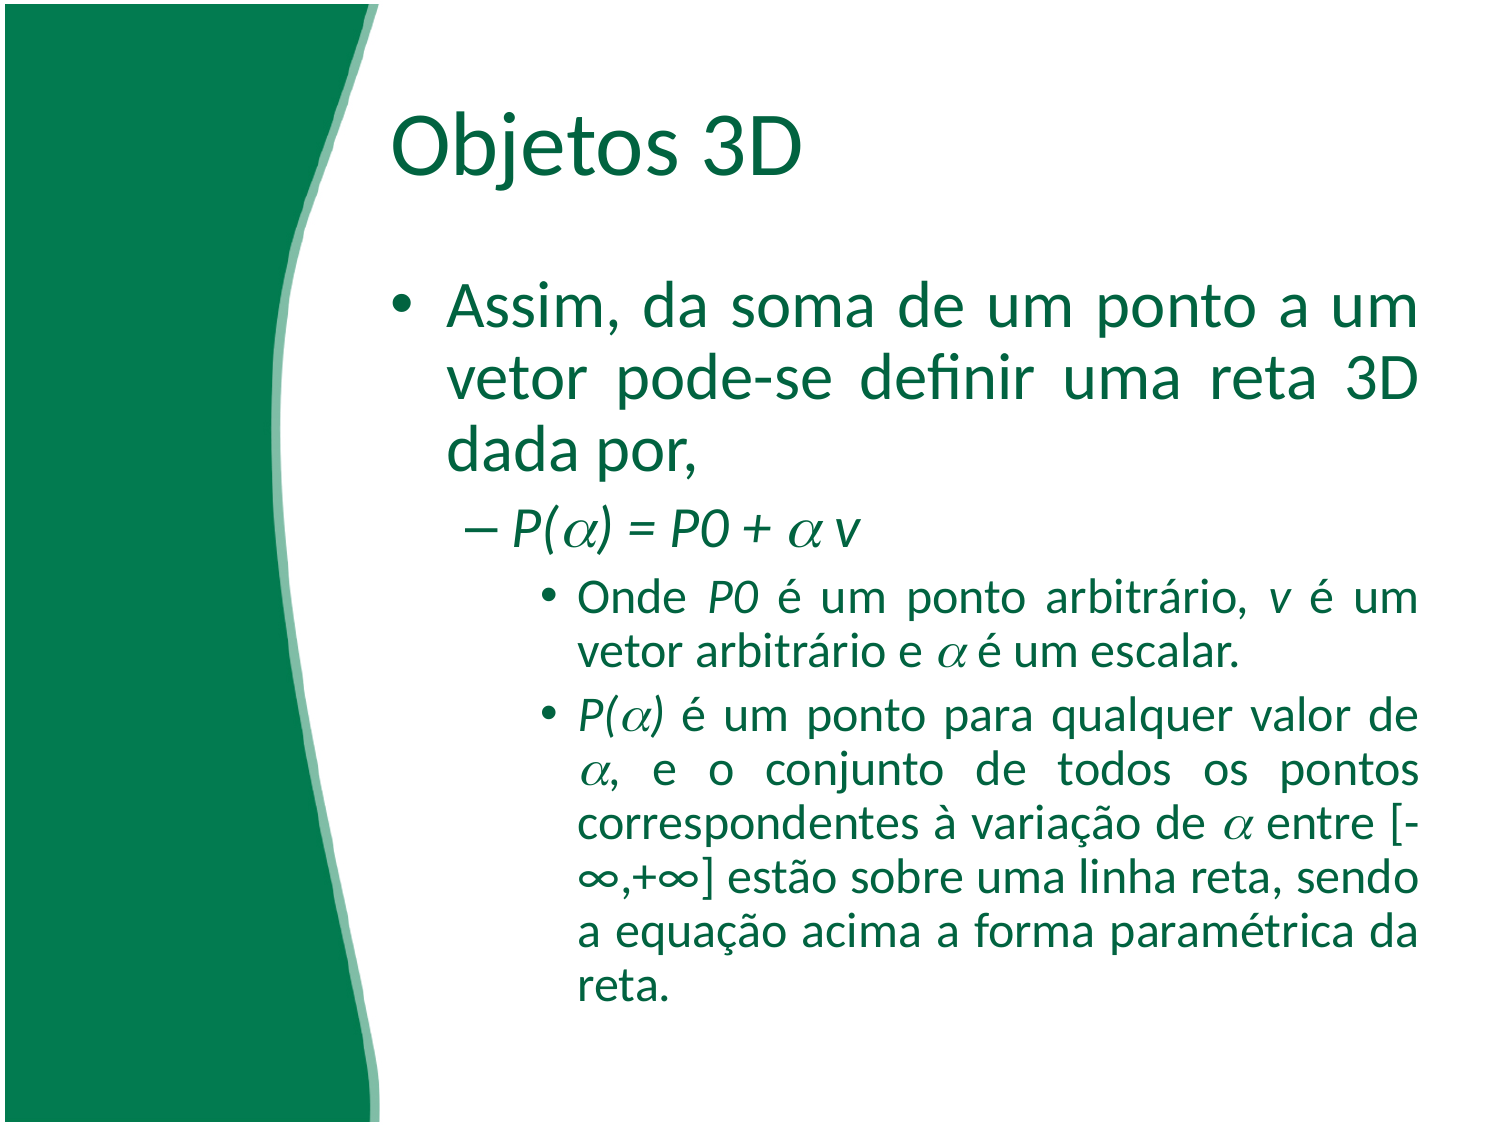

# Objetos 3D
Assim, da soma de um ponto a um vetor pode-se definir uma reta 3D dada por,
P(α) = P0 + α v
Onde P0 é um ponto arbitrário, v é um vetor arbitrário e α é um escalar.
P(α) é um ponto para qualquer valor de α, e o conjunto de todos os pontos correspondentes à variação de α entre [-∞,+∞] estão sobre uma linha reta, sendo a equação acima a forma paramétrica da reta.